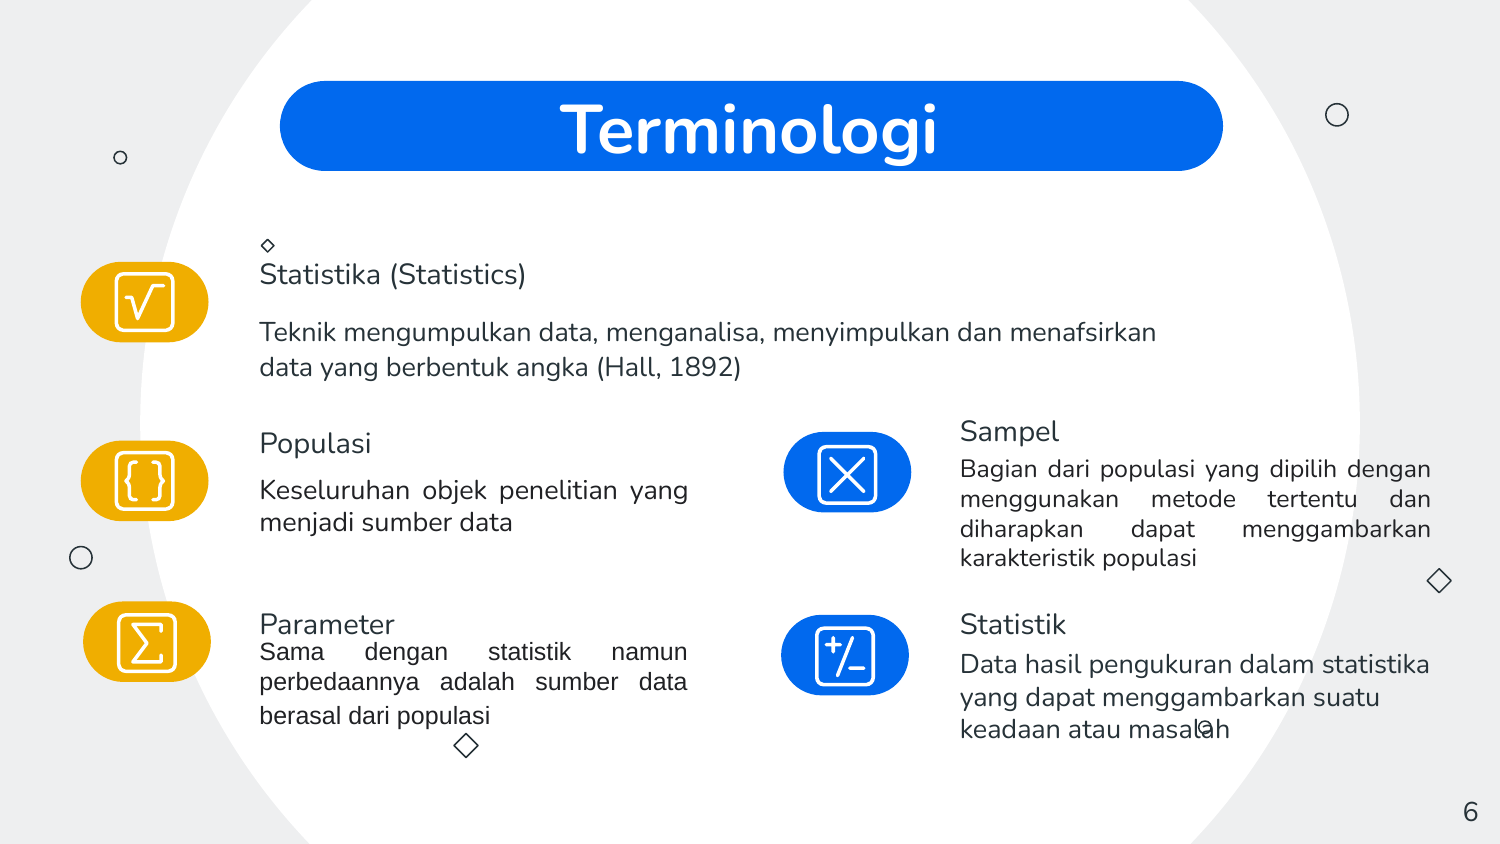

# Terminologi
Statistika (Statistics)

Teknik mengumpulkan data, menganalisa, menyimpulkan dan menafsirkan data yang berbentuk angka (Hall, 1892)
Sampel
Populasi

Bagian dari populasi yang dipilih dengan menggunakan metode tertentu dan diharapkan dapat menggambarkan karakteristik populasi
Keseluruhan objek penelitian yang menjadi sumber data
Parameter
Statistik

Sama dengan statistik namun perbedaannya adalah sumber data berasal dari populasi
Data hasil pengukuran dalam statistika yang dapat menggambarkan suatu keadaan atau masalah
6